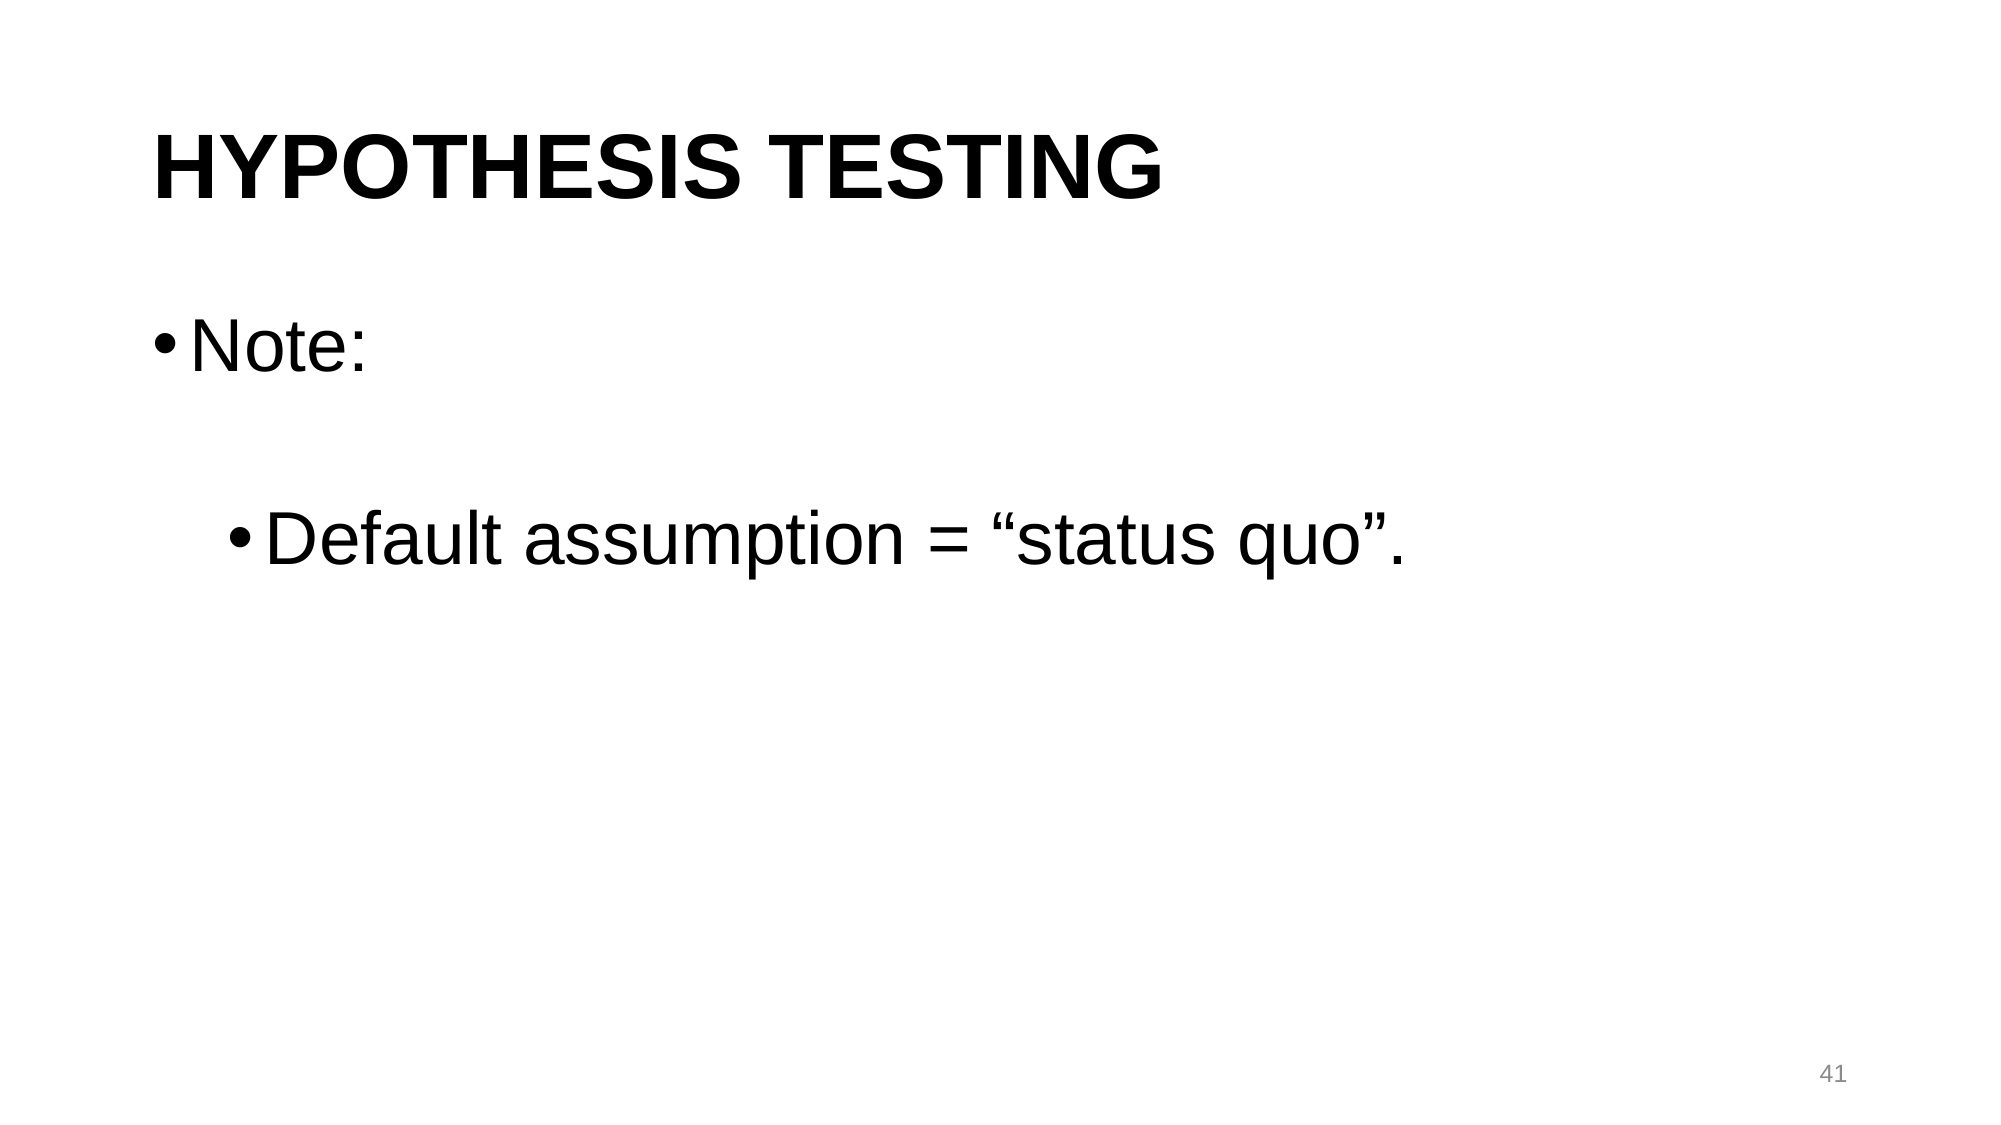

# HYPOTHESIS TESTING
Note:

Default assumption = “status quo”.

Alternative: something we can find evidence for.
41